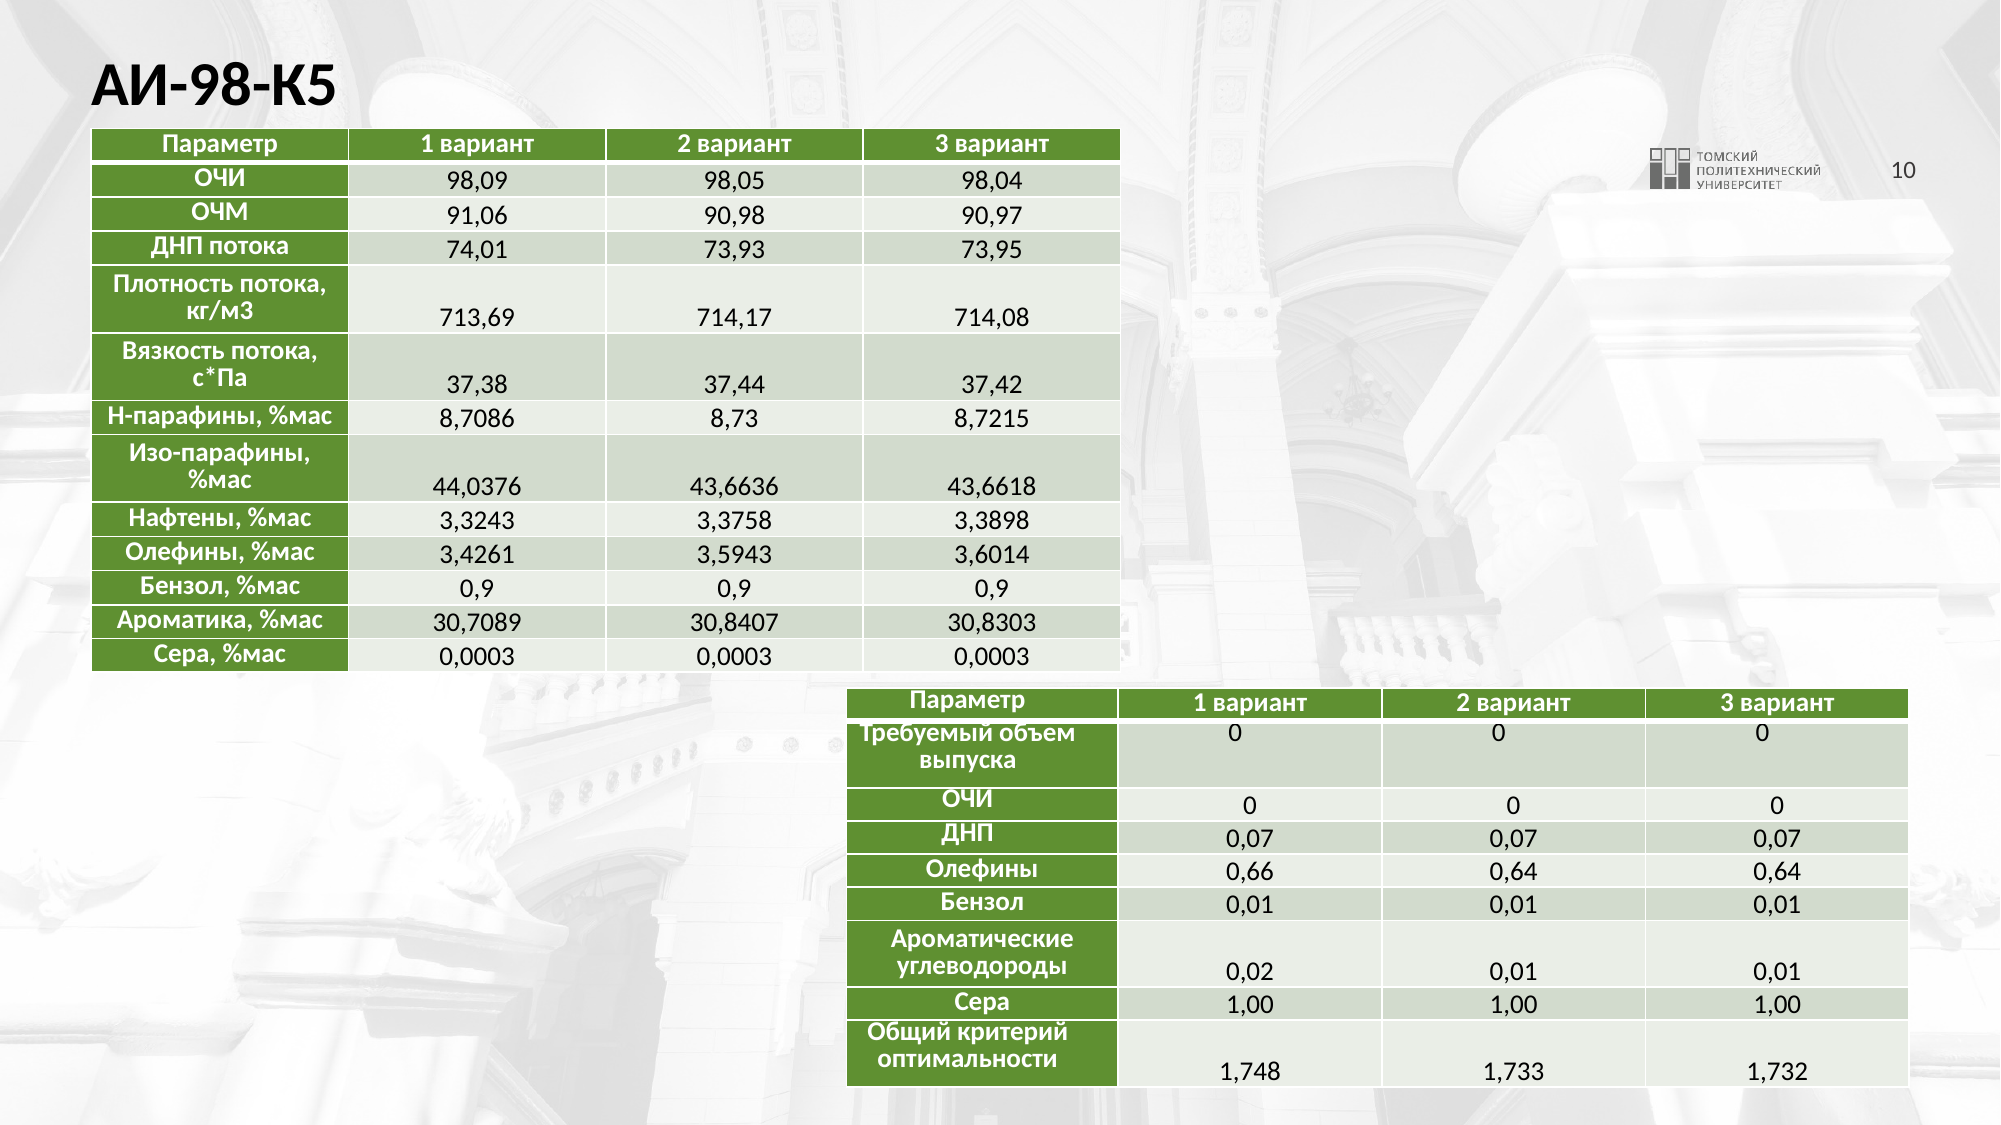

# АИ-98-К5
| Параметр | 1 вариант | 2 вариант | 3 вариант |
| --- | --- | --- | --- |
| ОЧИ | 98,09 | 98,05 | 98,04 |
| ОЧМ | 91,06 | 90,98 | 90,97 |
| ДНП потока | 74,01 | 73,93 | 73,95 |
| Плотность потока, кг/м3 | 713,69 | 714,17 | 714,08 |
| Вязкость потока, c\*Па | 37,38 | 37,44 | 37,42 |
| Н-парафины, %мас | 8,7086 | 8,73 | 8,7215 |
| Изо-парафины, %мас | 44,0376 | 43,6636 | 43,6618 |
| Нафтены, %мас | 3,3243 | 3,3758 | 3,3898 |
| Олефины, %мас | 3,4261 | 3,5943 | 3,6014 |
| Бензол, %мас | 0,9 | 0,9 | 0,9 |
| Ароматика, %мас | 30,7089 | 30,8407 | 30,8303 |
| Сера, %мас | 0,0003 | 0,0003 | 0,0003 |
| Параметр | 1 вариант | 2 вариант | 3 вариант |
| --- | --- | --- | --- |
| Требуемый объем выпуска | 0 | 0 | 0 |
| ОЧИ | 0 | 0 | 0 |
| ДНП | 0,07 | 0,07 | 0,07 |
| Олефины | 0,66 | 0,64 | 0,64 |
| Бензол | 0,01 | 0,01 | 0,01 |
| Ароматические углеводороды | 0,02 | 0,01 | 0,01 |
| Сера | 1,00 | 1,00 | 1,00 |
| Общий критерий оптимальности | 1,748 | 1,733 | 1,732 |